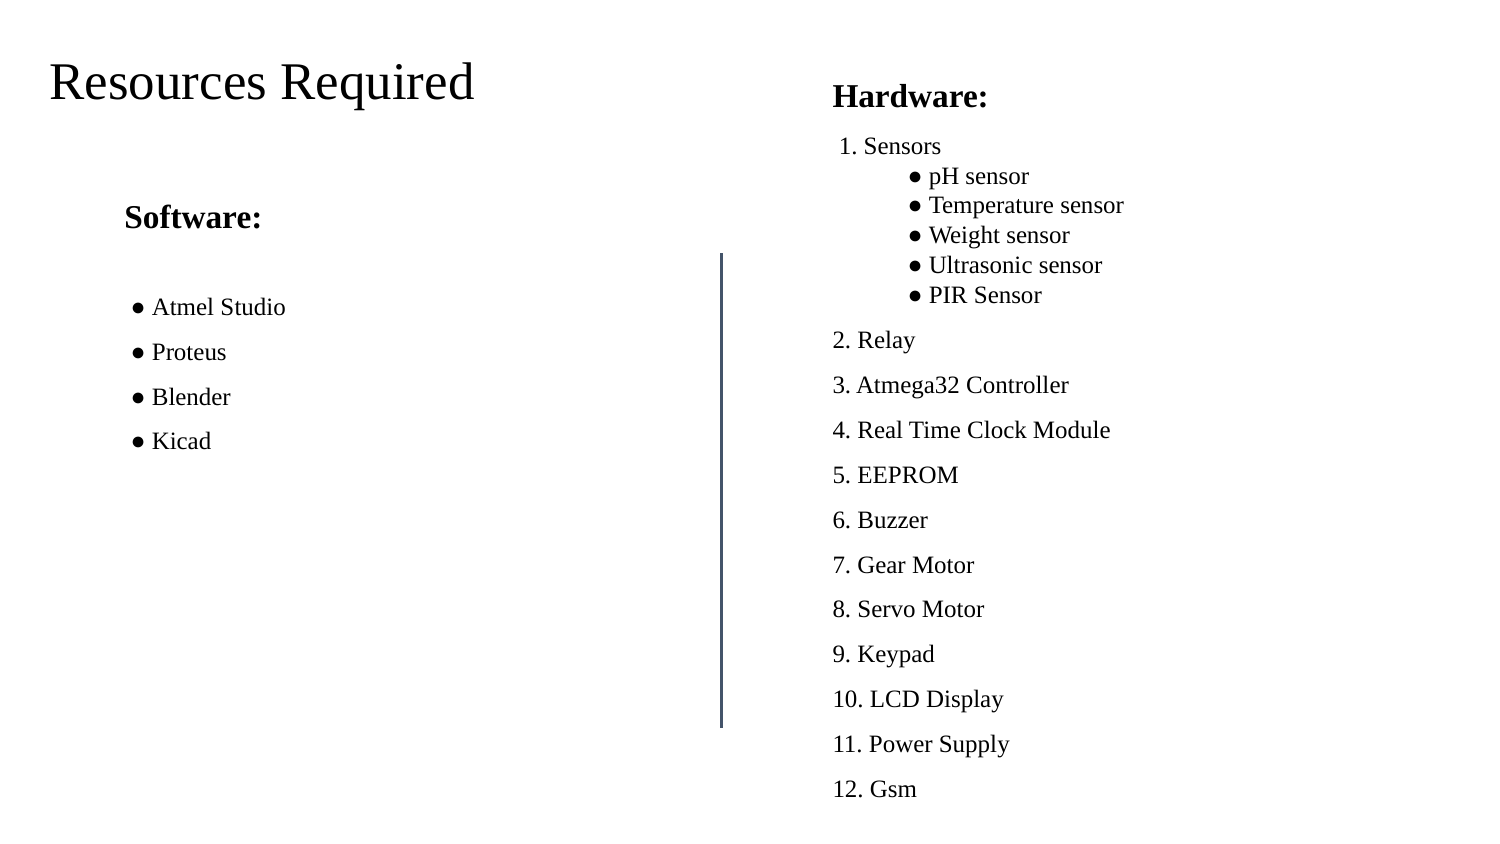

# Resources Required
Hardware:
 1. Sensors
● pH sensor
● Temperature sensor
● Weight sensor
● Ultrasonic sensor
● PIR Sensor
2. Relay
3. Atmega32 Controller
4. Real Time Clock Module
5. EEPROM
6. Buzzer
7. Gear Motor
8. Servo Motor
9. Keypad
10. LCD Display
11. Power Supply
12. Gsm

Software:

 ● Atmel Studio
 ● Proteus
 ● Blender
 ● Kicad